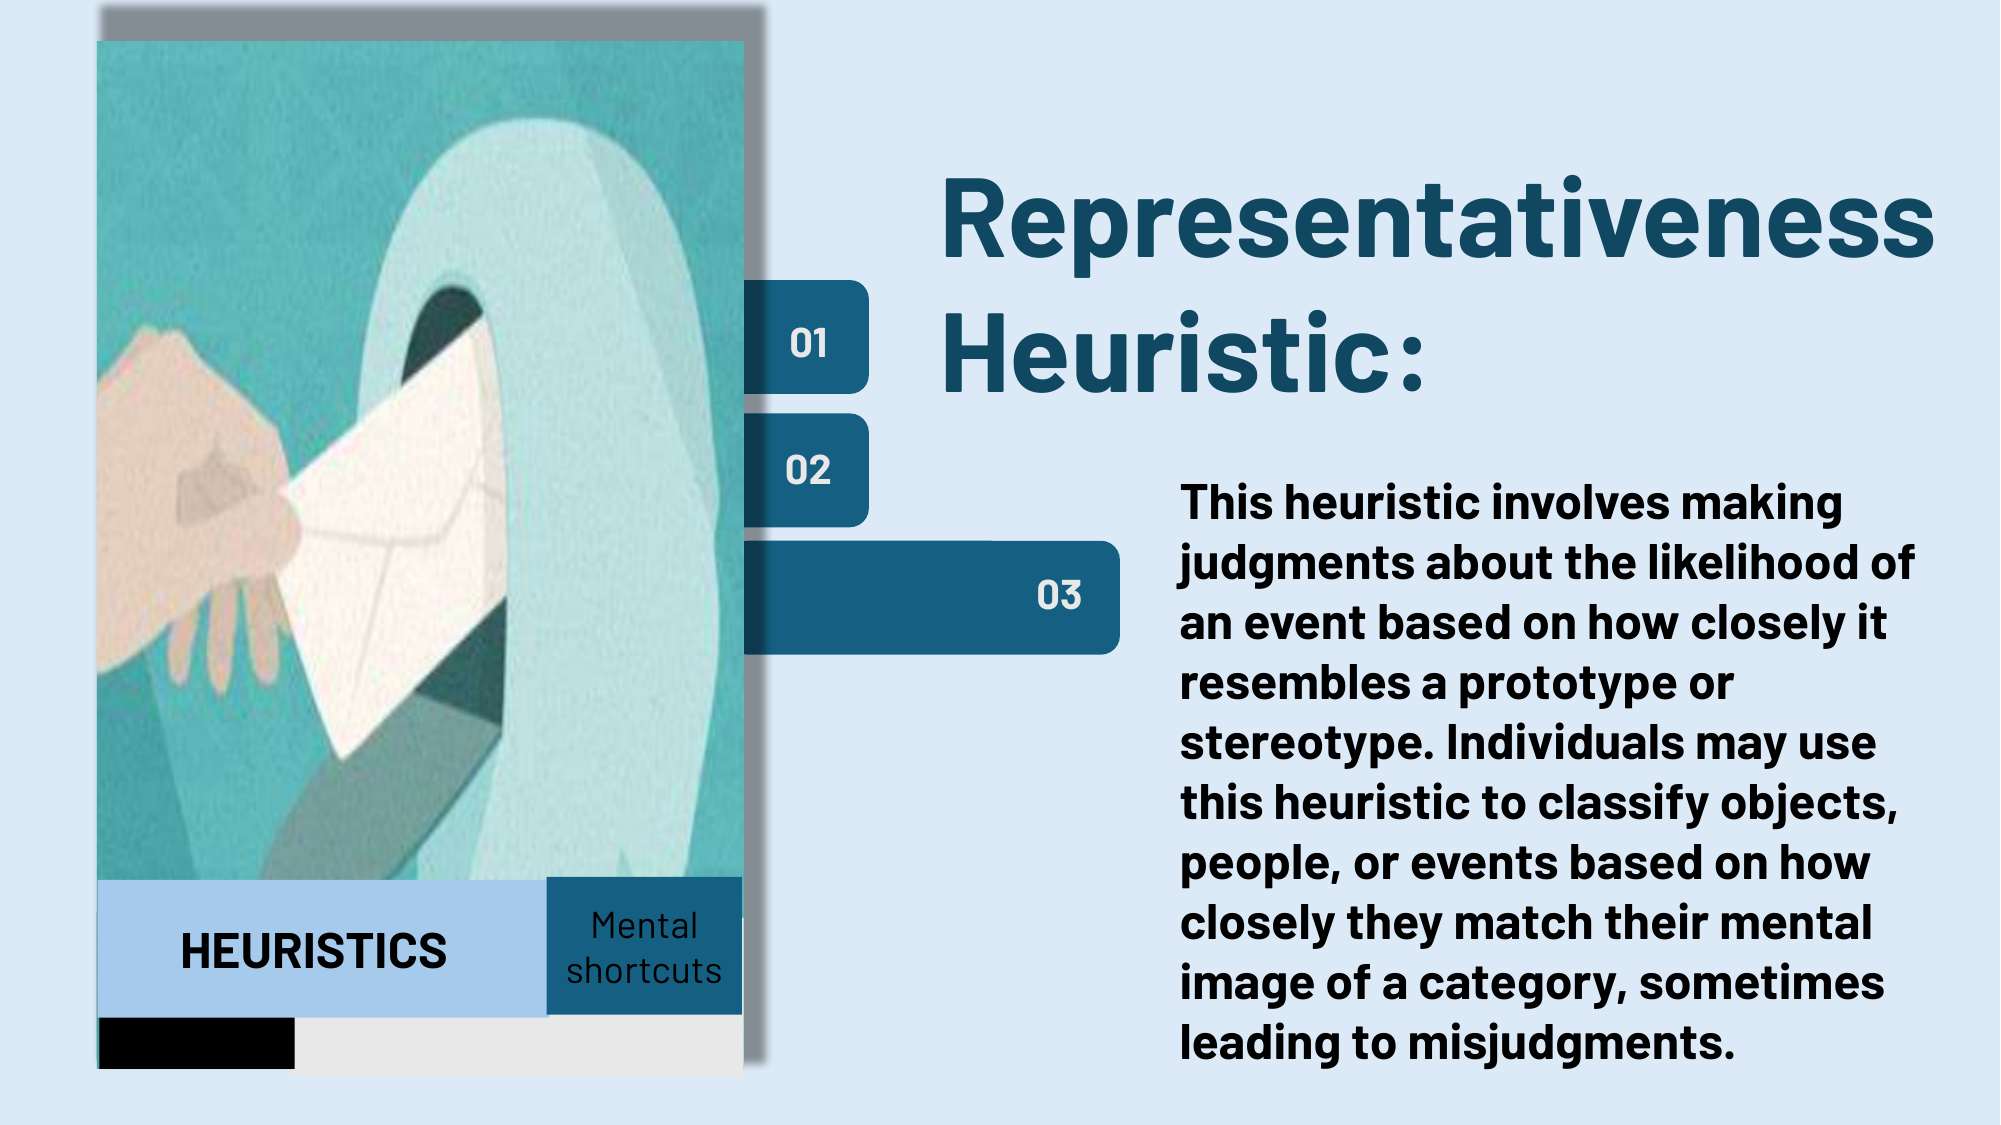

Representativeness Heuristic:

01

02
This heuristic involves making judgments about the likelihood of an event based on how closely it resembles a prototype or stereotype. Individuals may use this heuristic to classify objects, people, or events based on how closely they match their mental image of a category, sometimes leading to misjudgments.

03
Mental shortcuts

HEURISTICS
Mental shortcuts

HEURISTICS